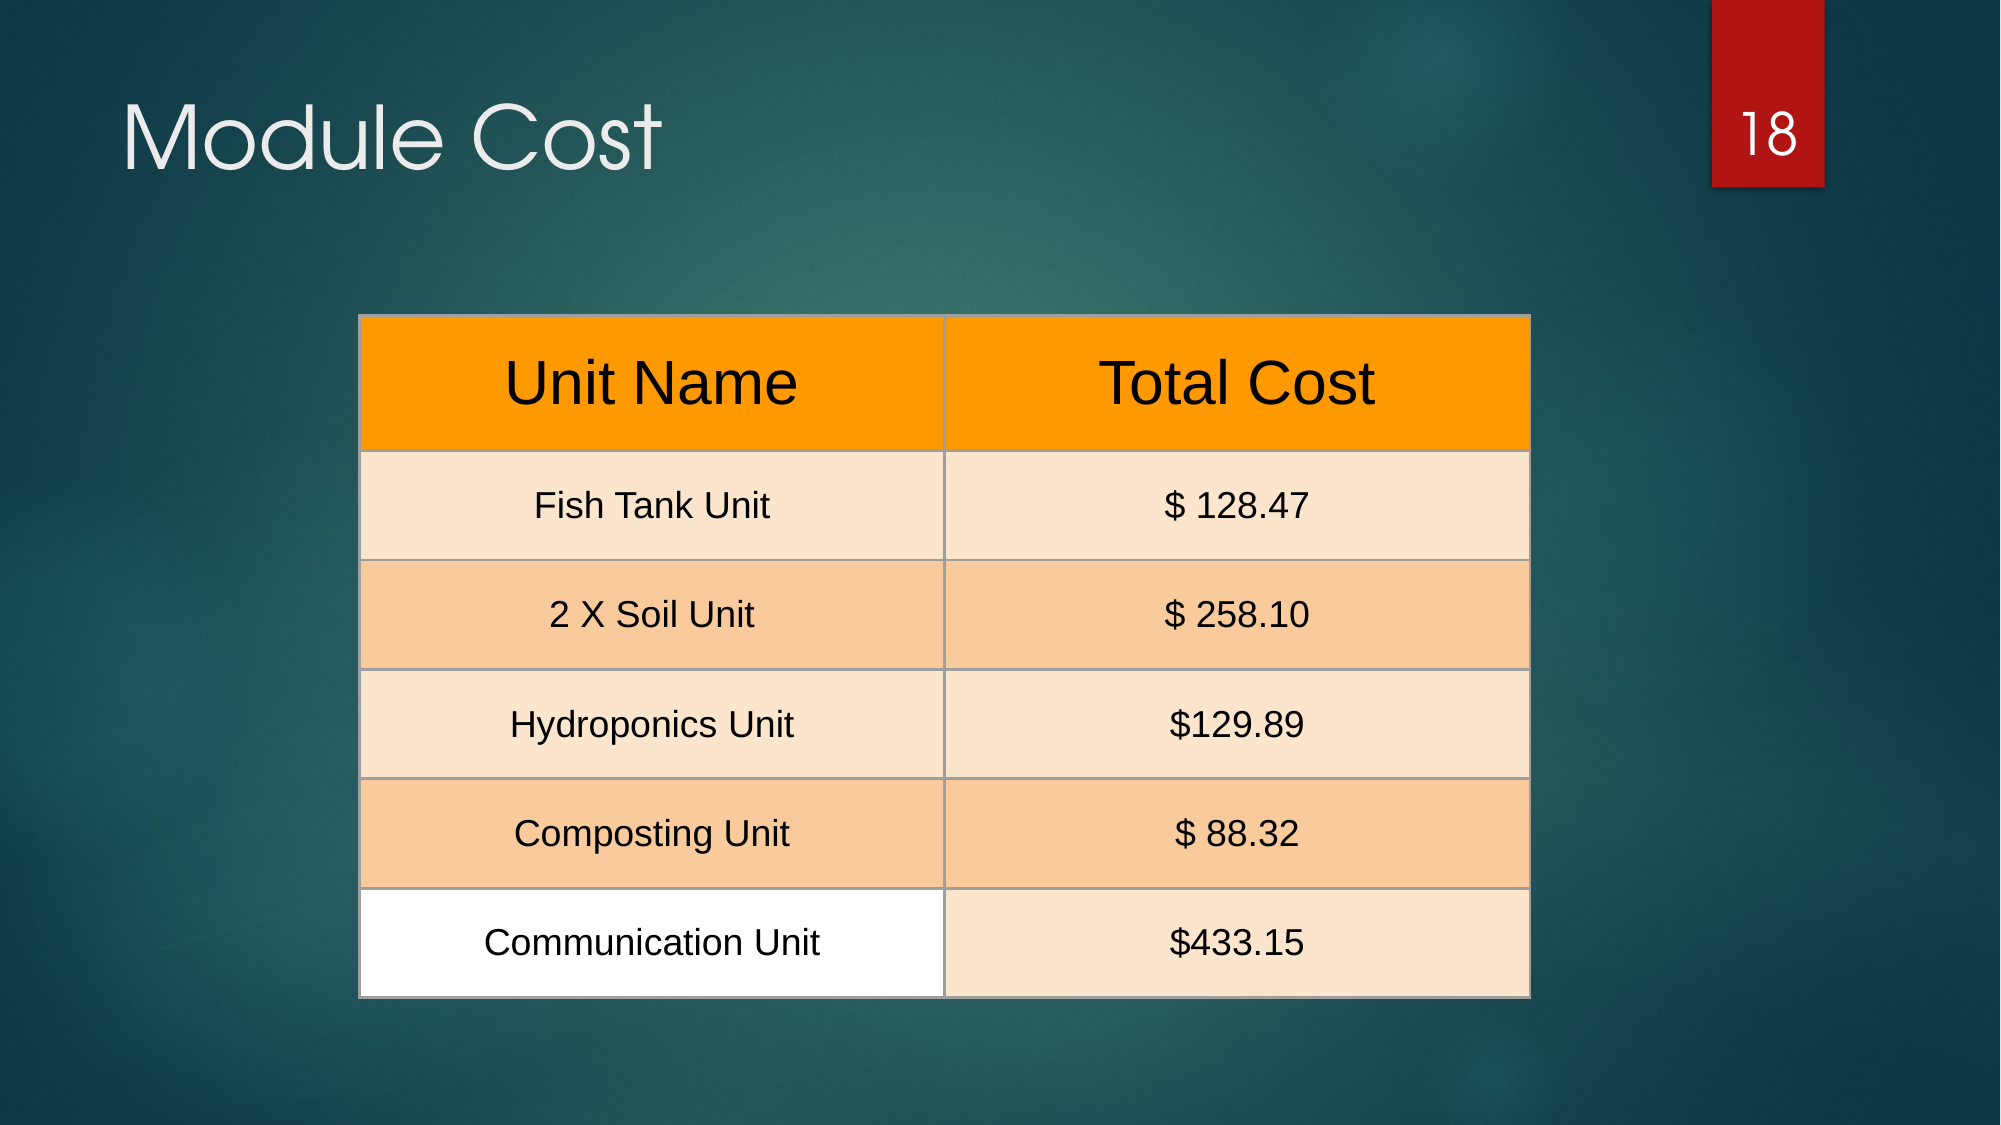

18
# Module Cost
| Unit Name | Total Cost |
| --- | --- |
| Fish Tank Unit | $ 128.47 |
| 2 X Soil Unit | $ 258.10 |
| Hydroponics Unit | $129.89 |
| Composting Unit | $ 88.32 |
| Communication Unit | $433.15 |